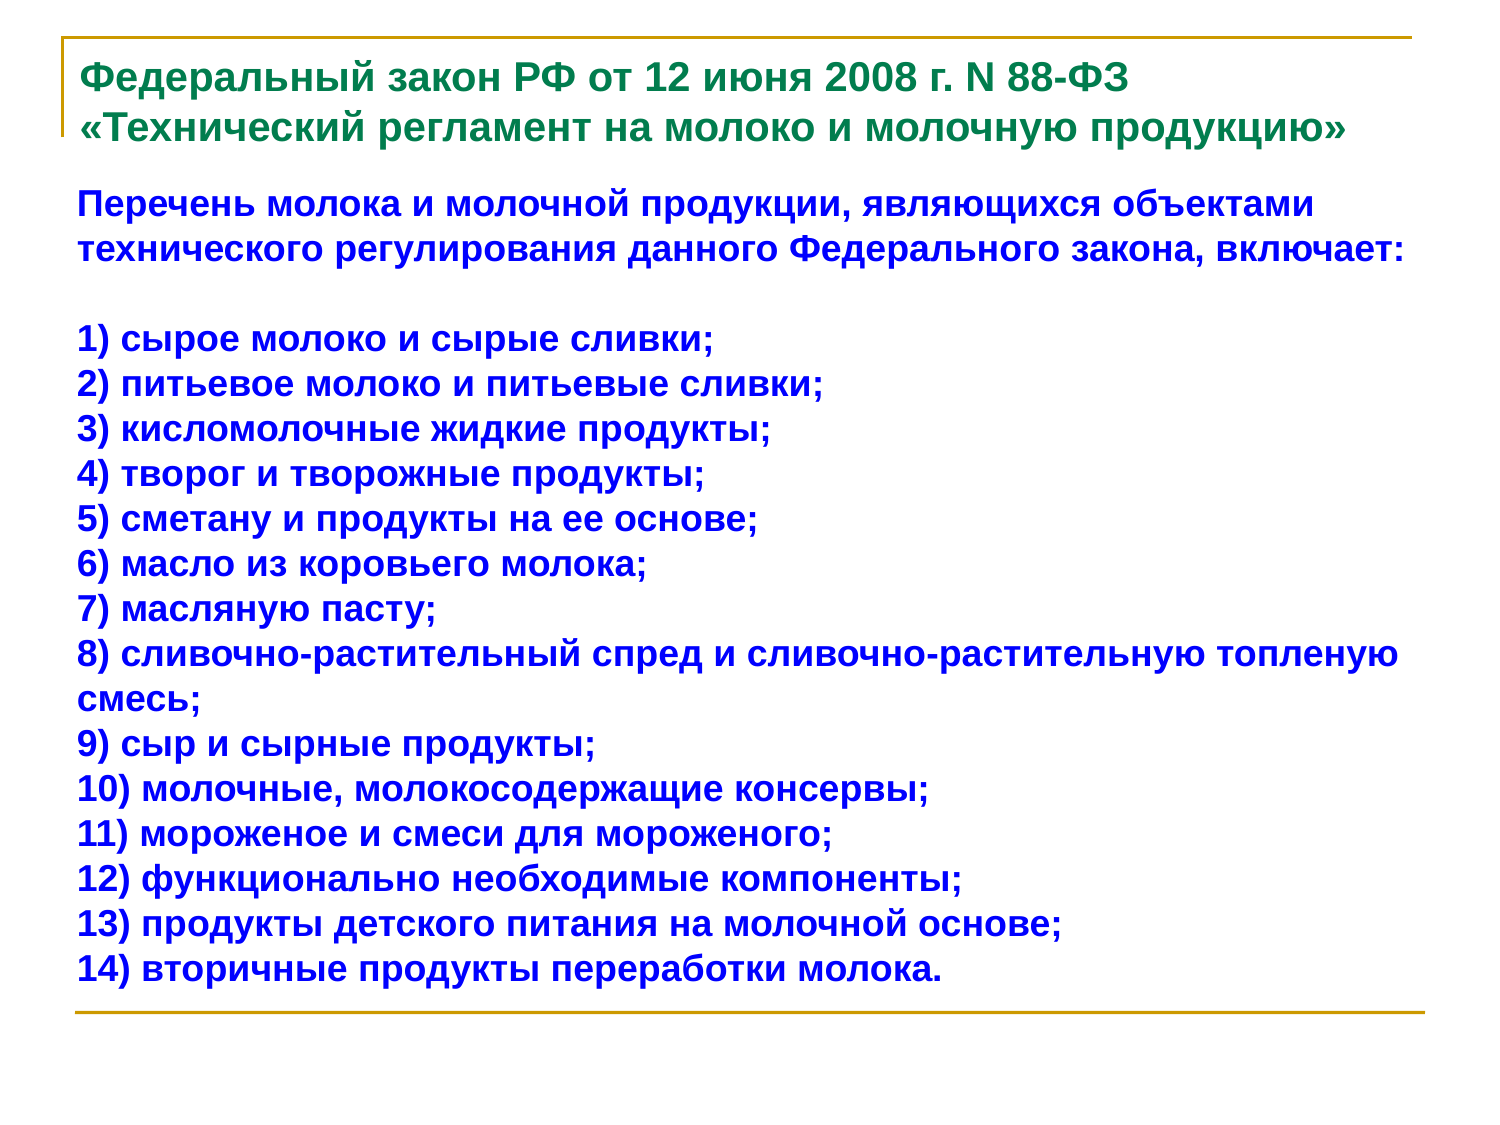

Федеральный закон РФ от 12 июня 2008 г. N 88-ФЗ
«Технический регламент на молоко и молочную продукцию»
Перечень молока и молочной продукции, являющихся объектами технического регулирования данного Федерального закона, включает:

1) сырое молоко и сырые сливки;
2) питьевое молоко и питьевые сливки;
3) кисломолочные жидкие продукты;
4) творог и творожные продукты;
5) сметану и продукты на ее основе;
6) масло из коровьего молока;
7) масляную пасту;
8) сливочно-растительный спред и сливочно-растительную топленую смесь;
9) сыр и сырные продукты;
10) молочные, молокосодержащие консервы;
11) мороженое и смеси для мороженого;
12) функционально необходимые компоненты;
13) продукты детского питания на молочной основе;
14) вторичные продукты переработки молока.